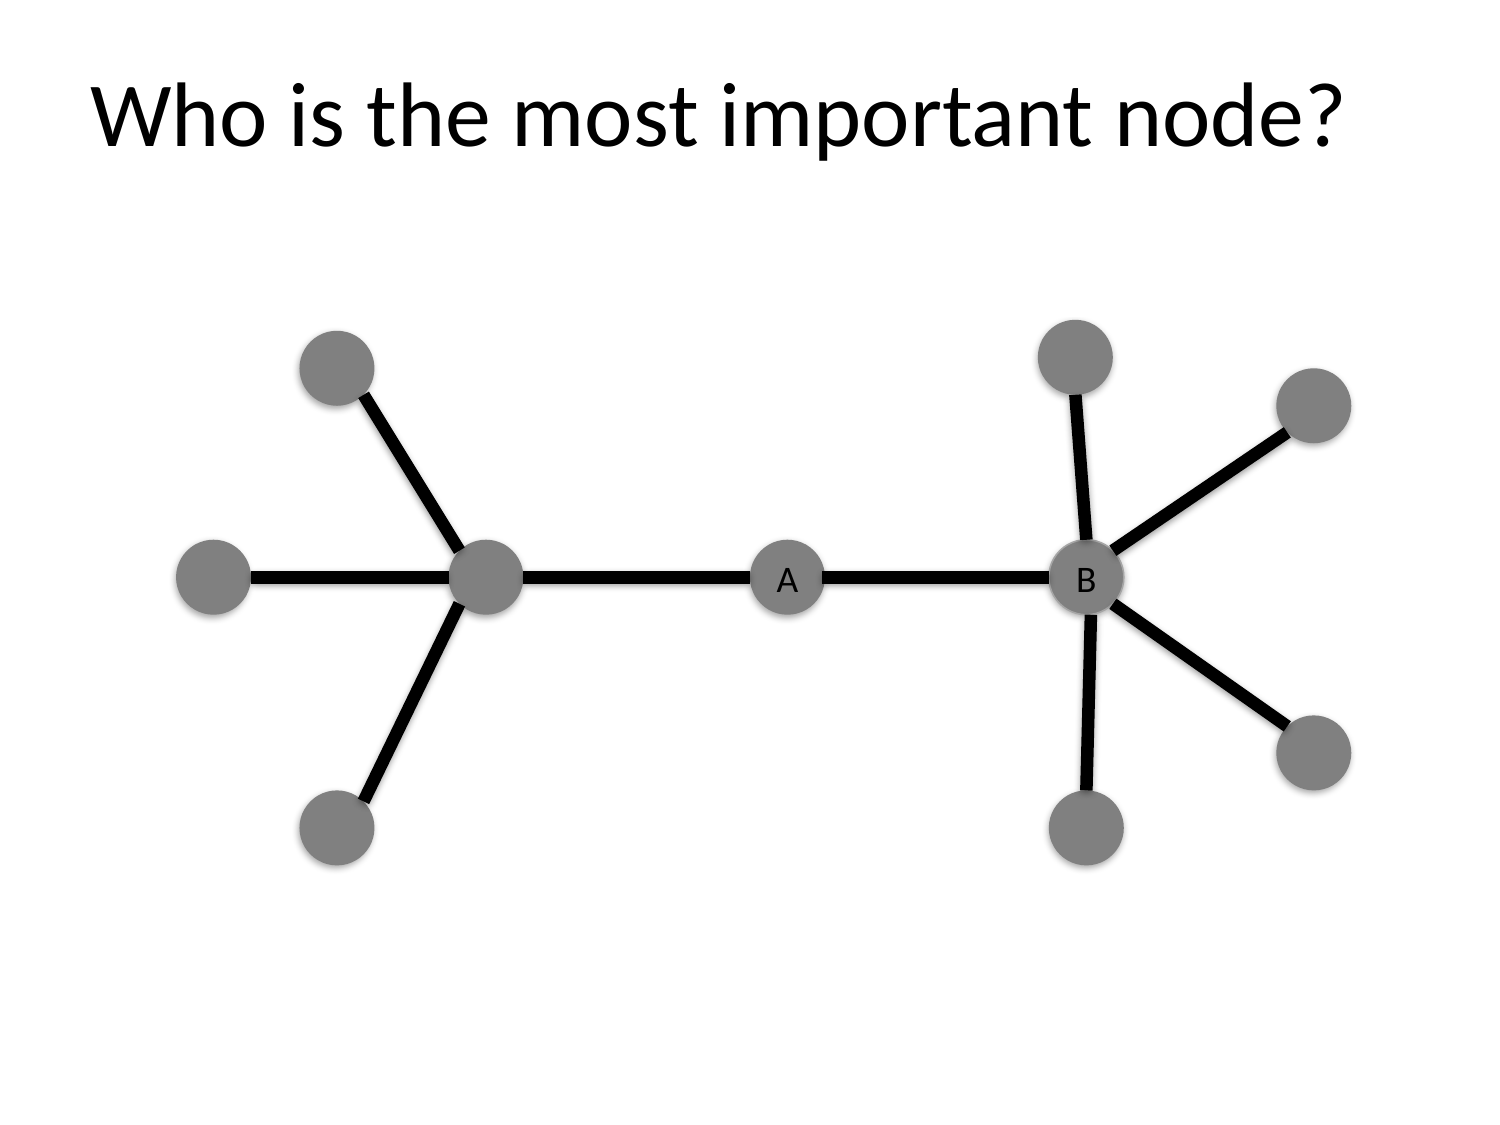

# Who is the most important node?

A
B